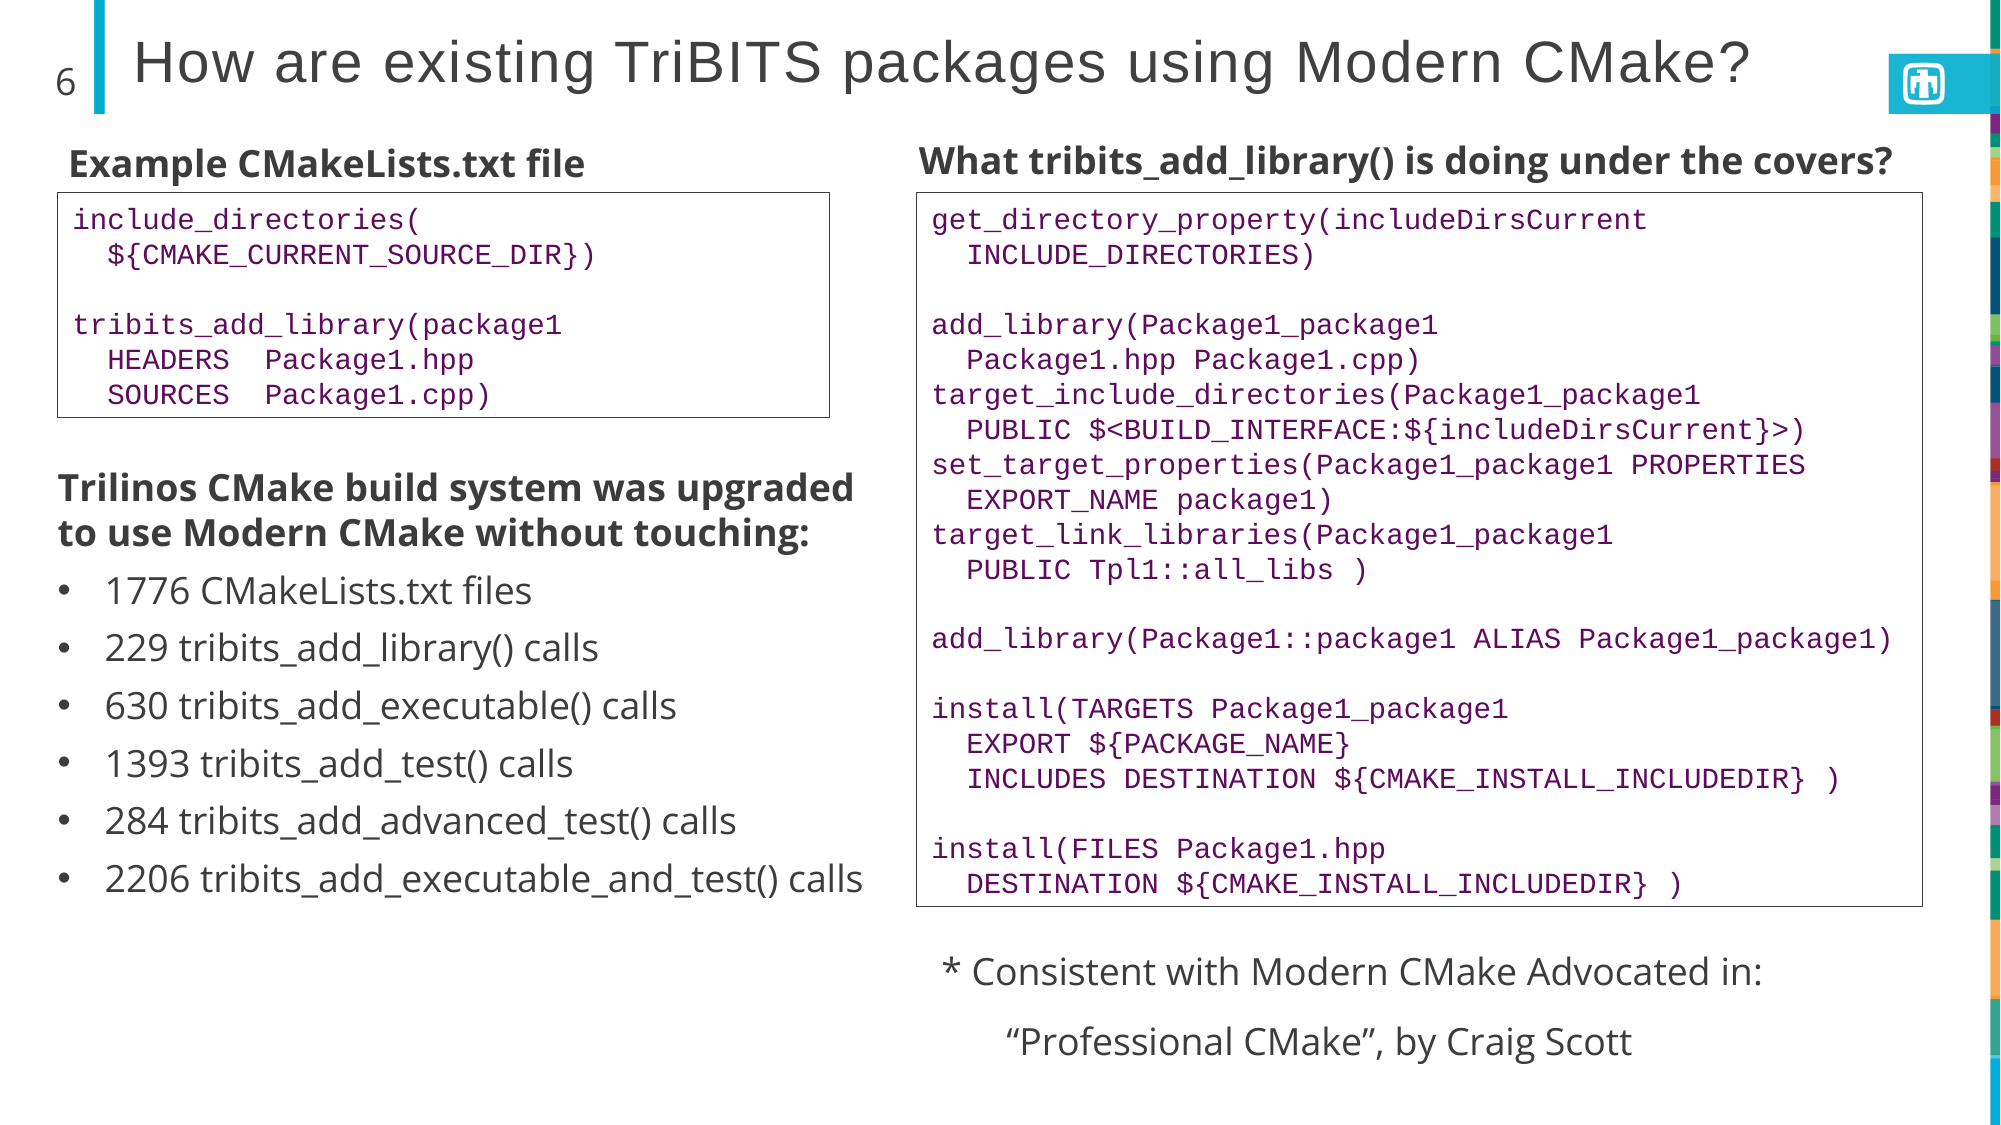

# How are existing TriBITS packages using Modern CMake?
6
 What tribits_add_library() is doing under the covers?
Example CMakeLists.txt file
include_directories(
  ${CMAKE_CURRENT_SOURCE_DIR})

tribits_add_library(package1
  HEADERS  Package1.hpp
  SOURCES  Package1.cpp)
get_directory_property(includeDirsCurrent
  INCLUDE_DIRECTORIES)

add_library(Package1_package1
  Package1.hpp Package1.cpp)
target_include_directories(Package1_package1
  PUBLIC $<BUILD_INTERFACE:${includeDirsCurrent}>)
set_target_properties(Package1_package1 PROPERTIES
  EXPORT_NAME package1)
target_link_libraries(Package1_package1
  PUBLIC Tpl1::all_libs )

add_library(Package1::package1 ALIAS Package1_package1)

install(TARGETS Package1_package1
  EXPORT ${PACKAGE_NAME}
  INCLUDES DESTINATION ${CMAKE_INSTALL_INCLUDEDIR} )

install(FILES Package1.hpp
  DESTINATION ${CMAKE_INSTALL_INCLUDEDIR} )
Trilinos CMake build system was upgraded to use Modern CMake without touching:
1776 CMakeLists.txt files
229 tribits_add_library() calls
630 tribits_add_executable() calls
1393 tribits_add_test() calls
284 tribits_add_advanced_test() calls
2206 tribits_add_executable_and_test() calls

 * Consistent with Modern CMake Advocated in:
“Professional CMake”, by Craig Scott